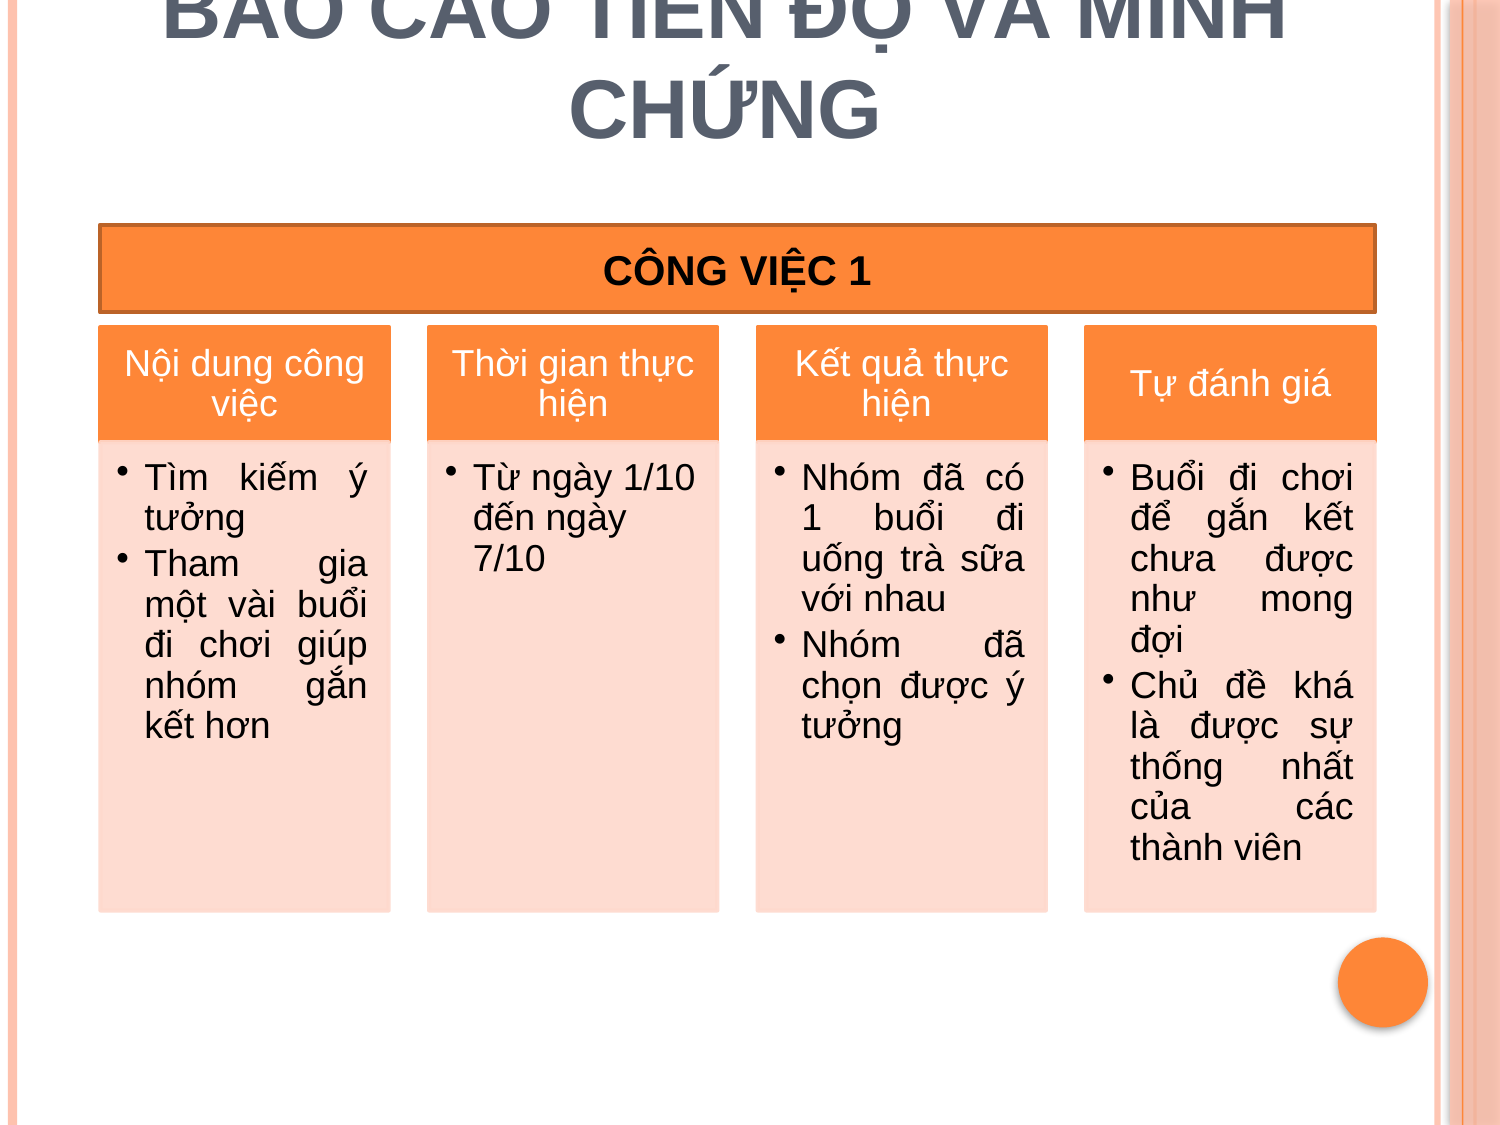

Báo cáo tiến độ và minh chứng
Nội dung công việc
Tìm kiếm ý tưởng
Tham gia một vài buổi đi chơi giúp nhóm gắn kết hơn
Thời gian thực hiện
Từ ngày 1/10 đến ngày 7/10
Kết quả thực hiện
Nhóm đã có 1 buổi đi uống trà sữa với nhau
Nhóm đã chọn được ý tưởng
Tự đánh giá
Buổi đi chơi để gắn kết chưa được như mong đợi
Chủ đề khá là được sự thống nhất của các thành viên
CÔNG VIỆC 1